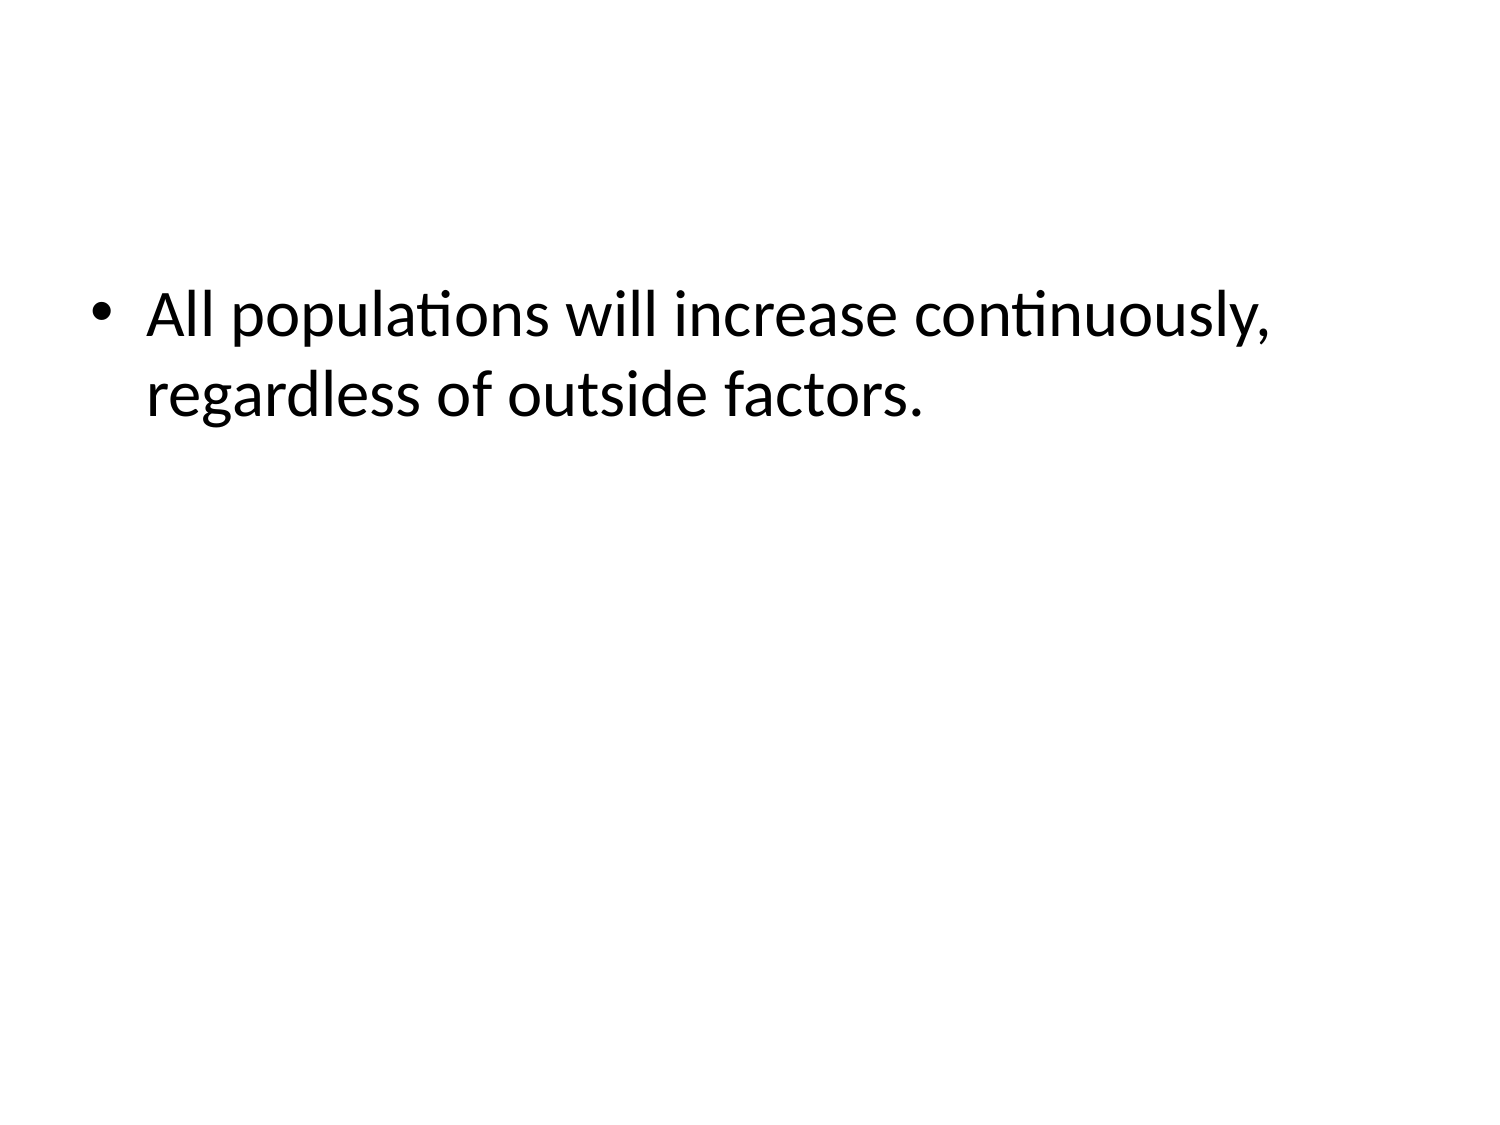

#
All populations will increase continuously, regardless of outside factors.